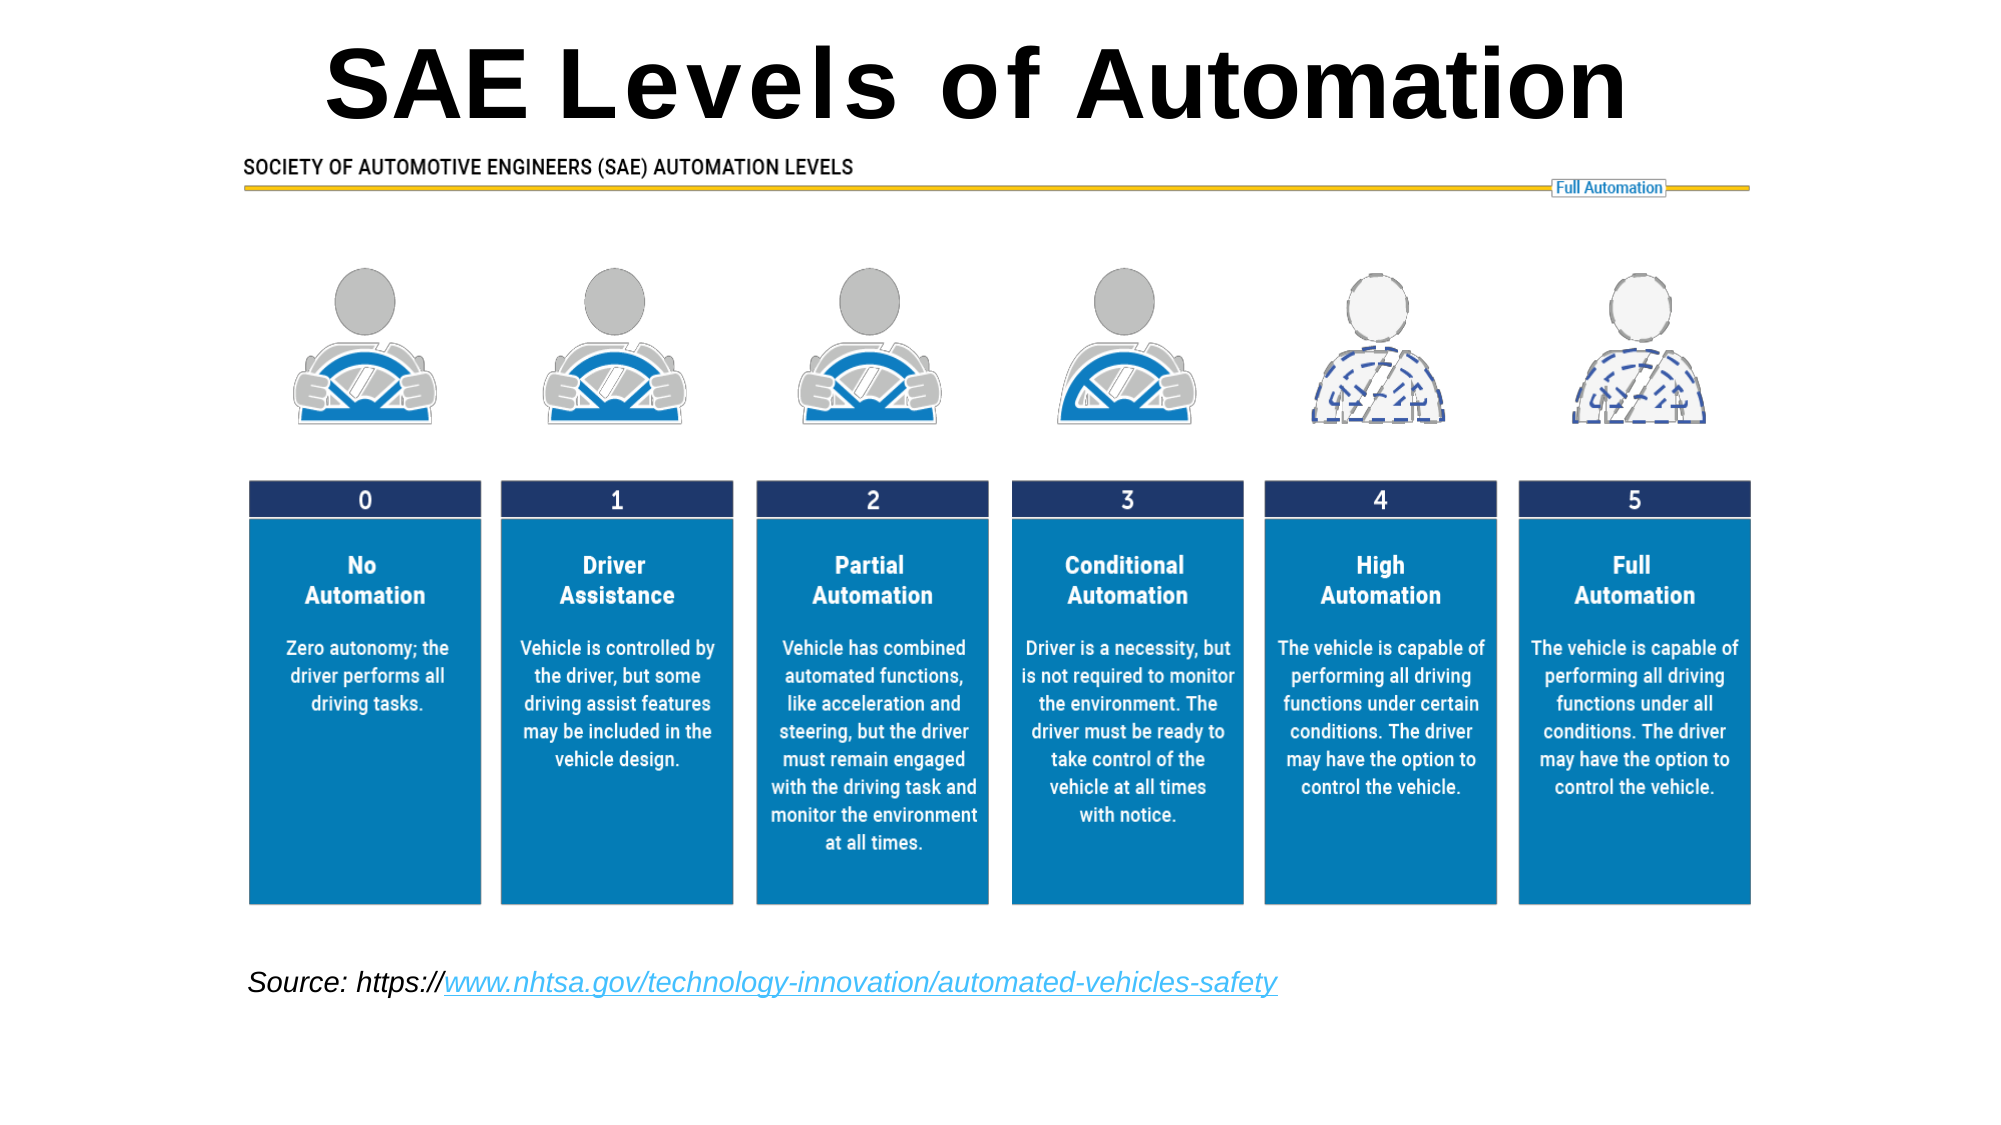

# SAE Levels of Automation

Source: https://www.nhtsa.gov/technology-innovation/automated-vehicles-safety